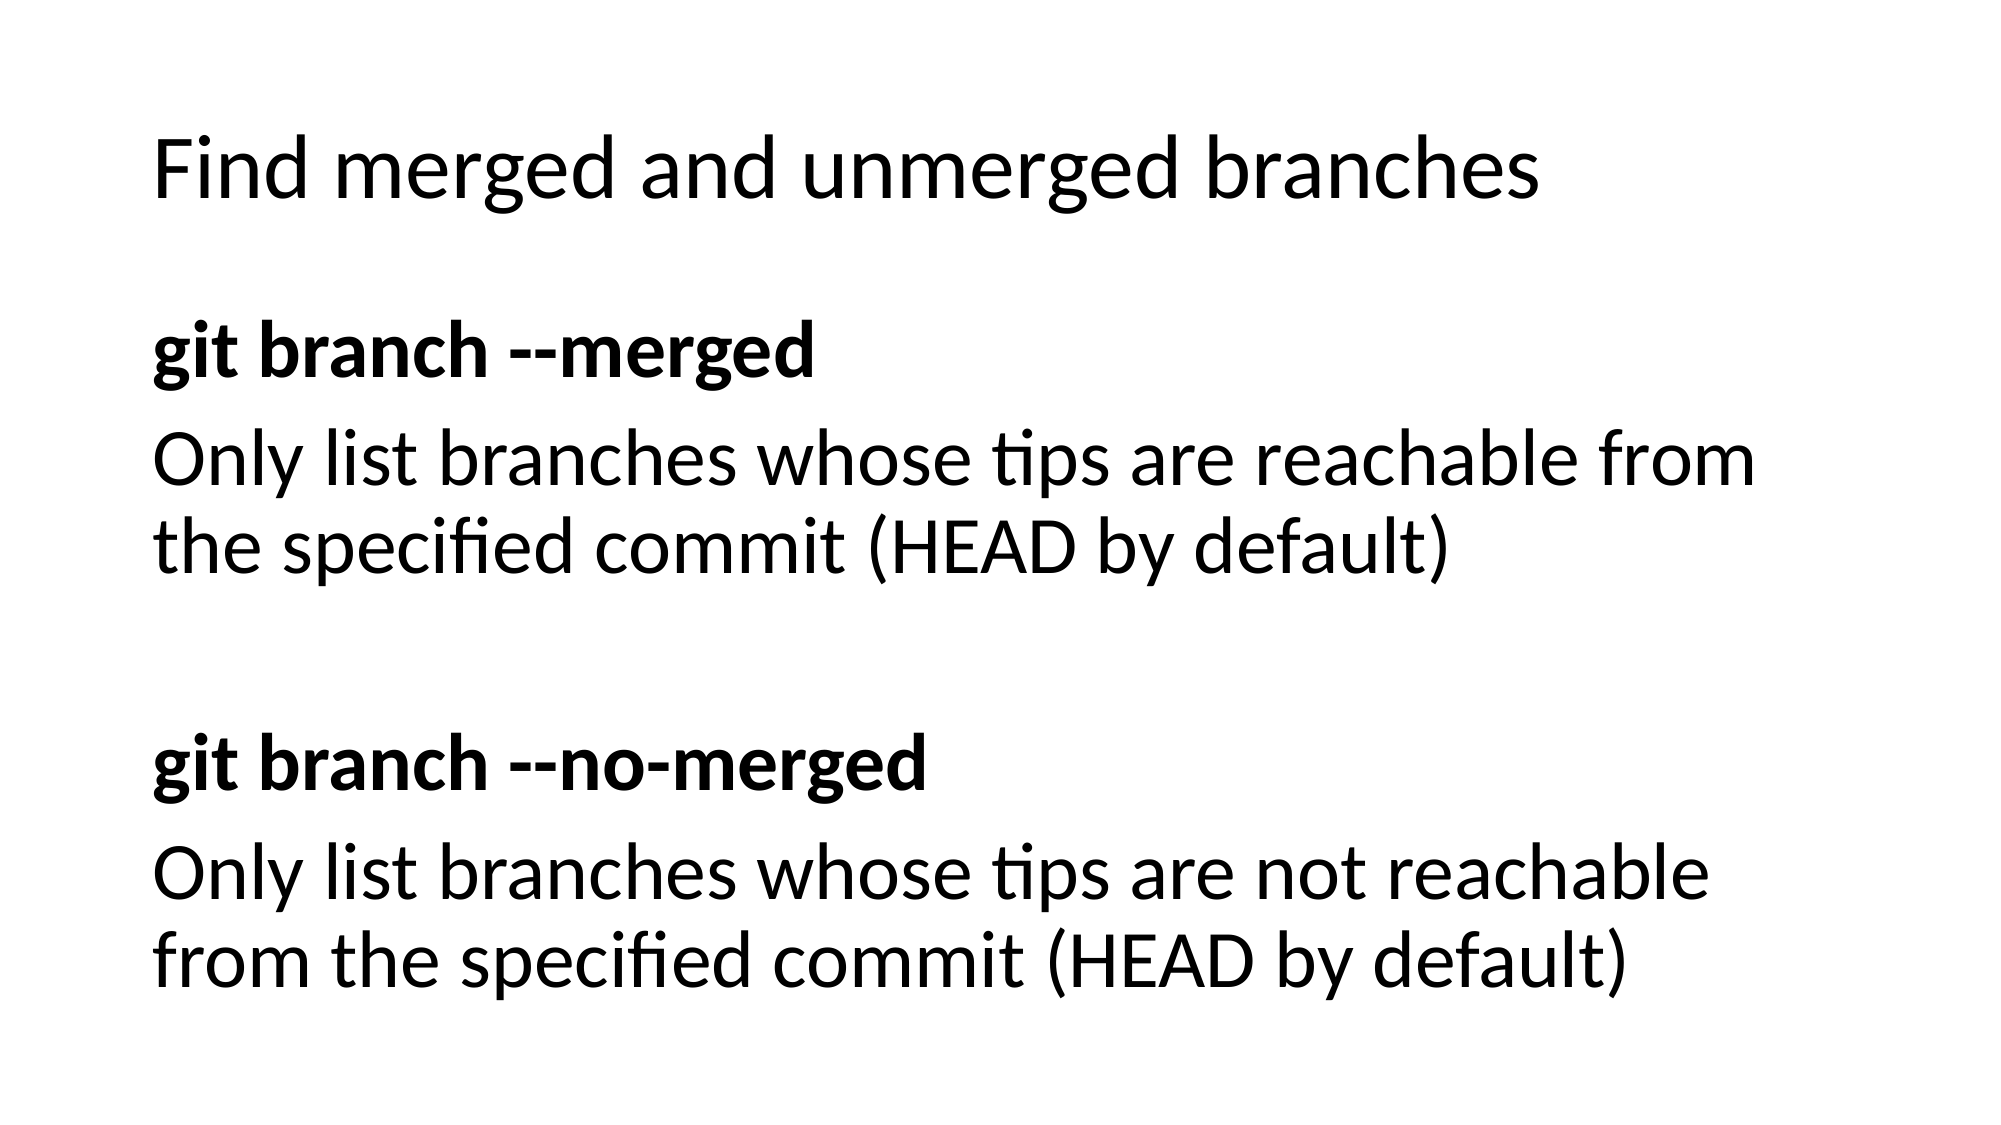

# Find merged and unmerged branches
git branch --merged
Only list branches whose tips are reachable from the specified commit (HEAD by default)

git branch --no-merged
Only list branches whose tips are not reachable from the specified commit (HEAD by default)